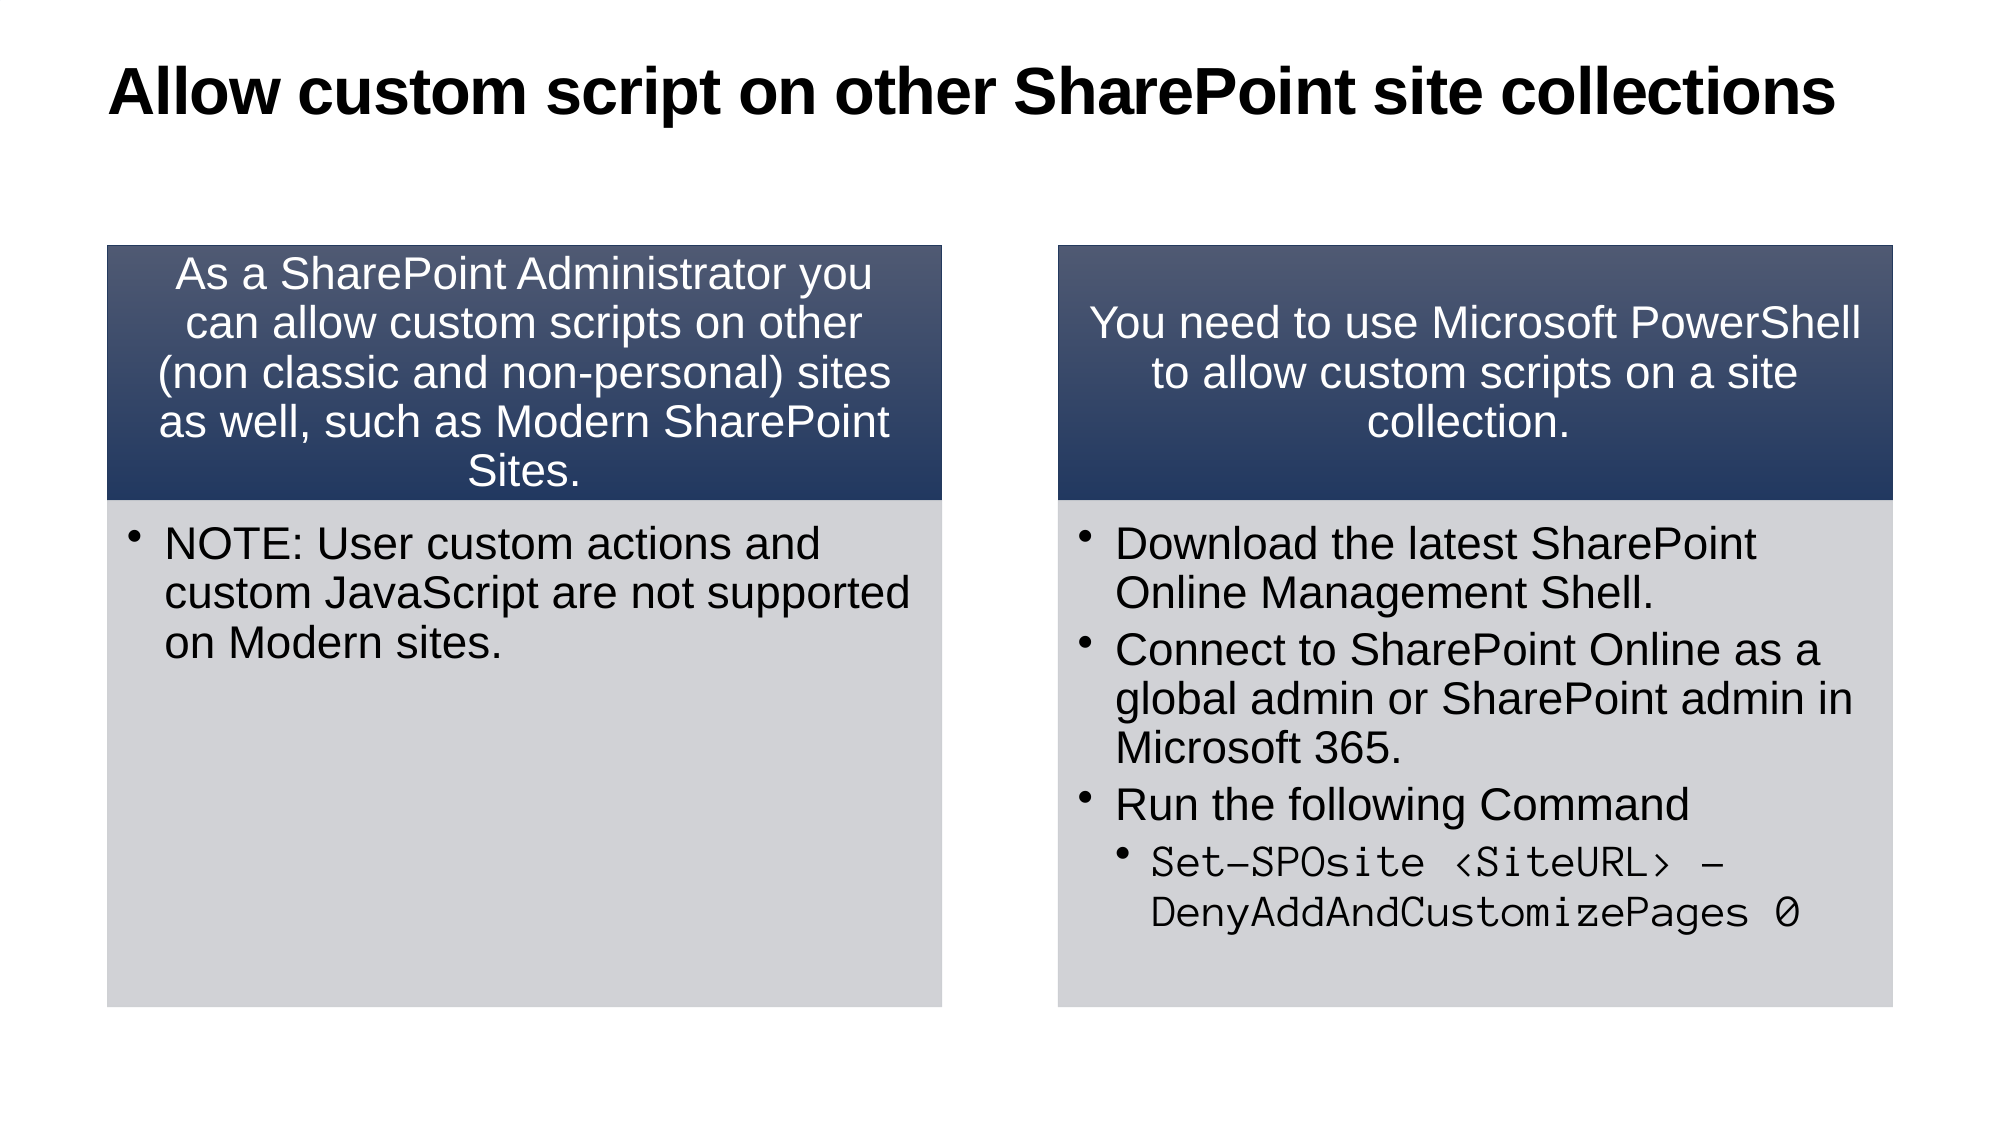

# Allow custom script on other SharePoint site collections
As a SharePoint Administrator you can allow custom scripts on other (non classic and non-personal) sites as well, such as Modern SharePoint Sites.
NOTE: User custom actions and custom JavaScript are not supported on Modern sites.
You need to use Microsoft PowerShell to allow custom scripts on a site collection.
Download the latest SharePoint Online Management Shell.
Connect to SharePoint Online as a global admin or SharePoint admin in Microsoft 365.
Run the following Command
Set-SPOsite <SiteURL> -DenyAddAndCustomizePages 0